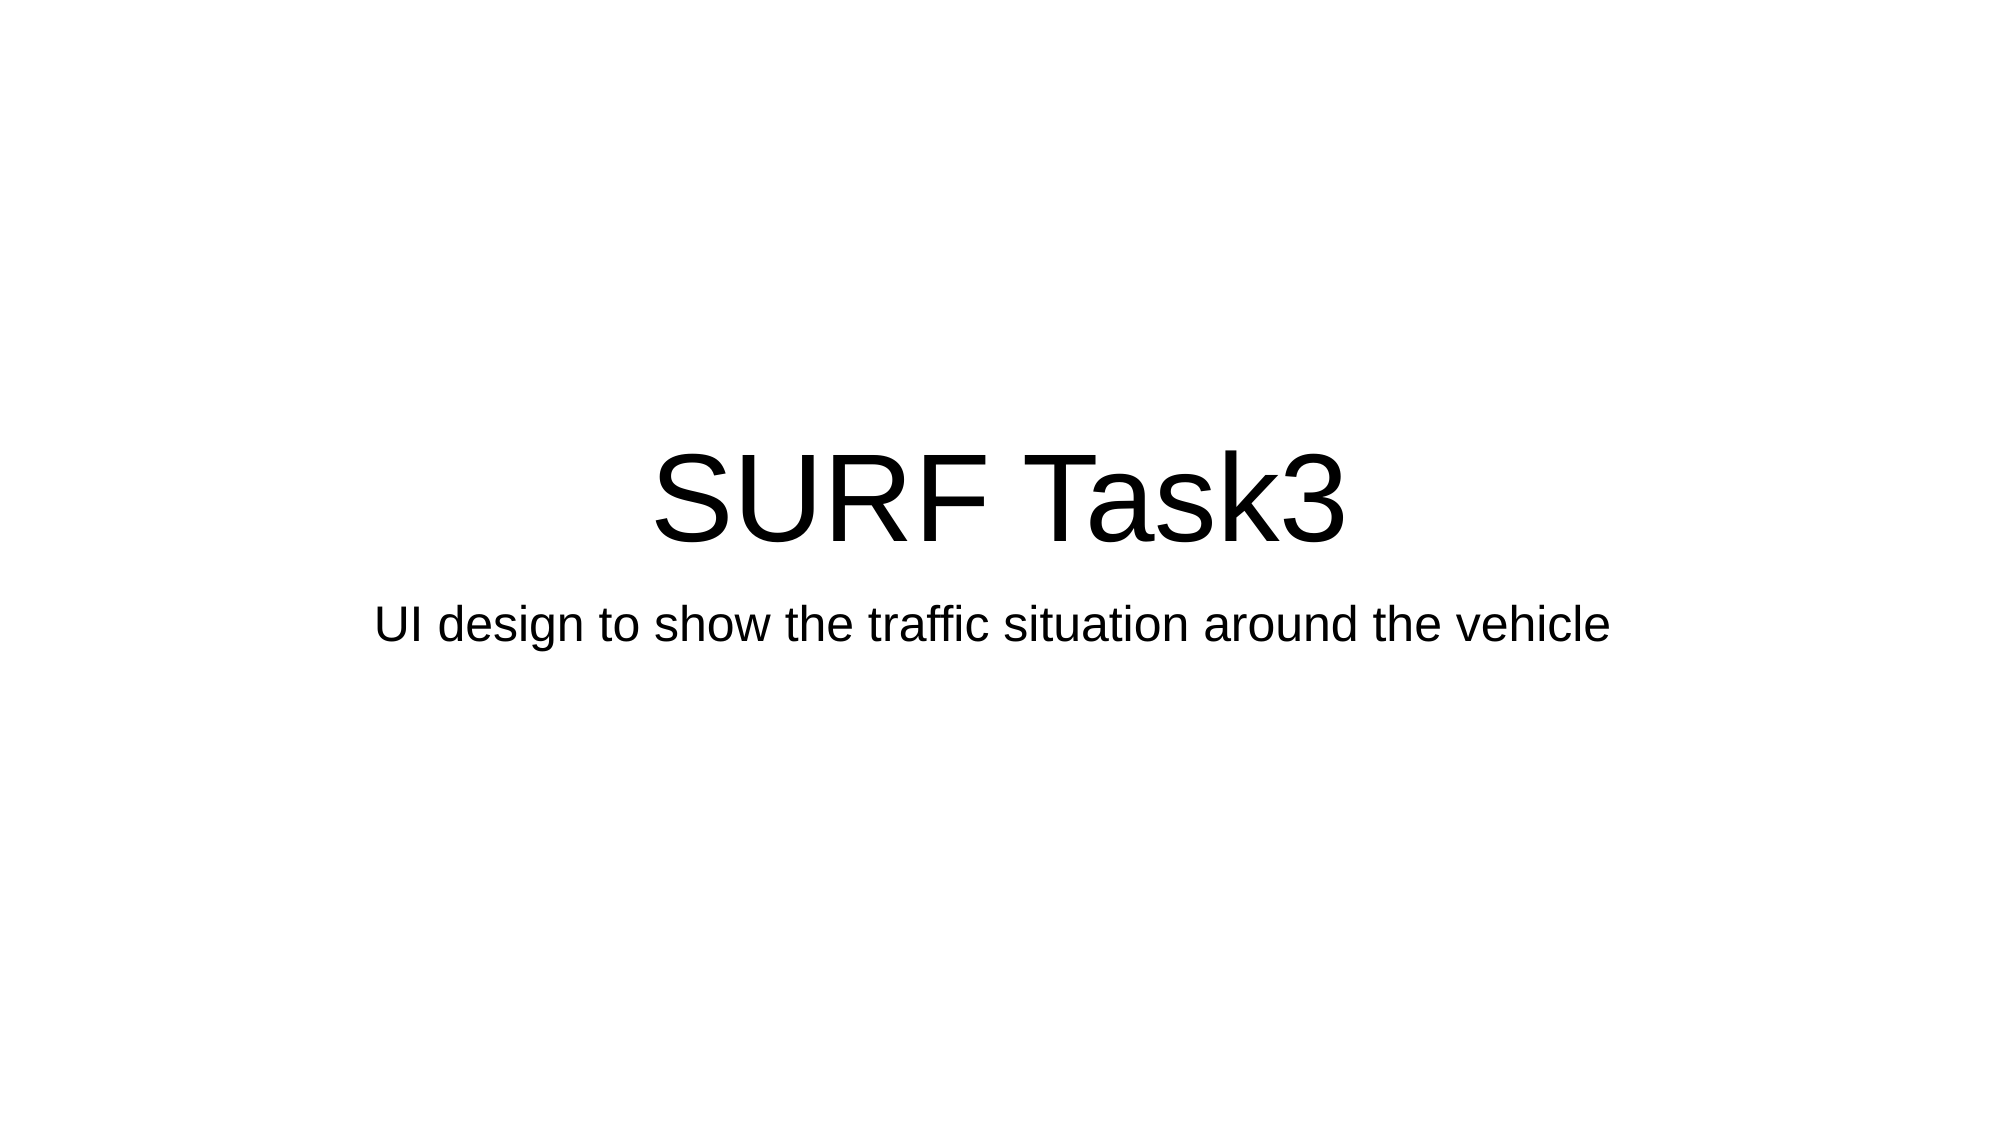

# SURF Task3
UI design to show the traffic situation around the vehicle